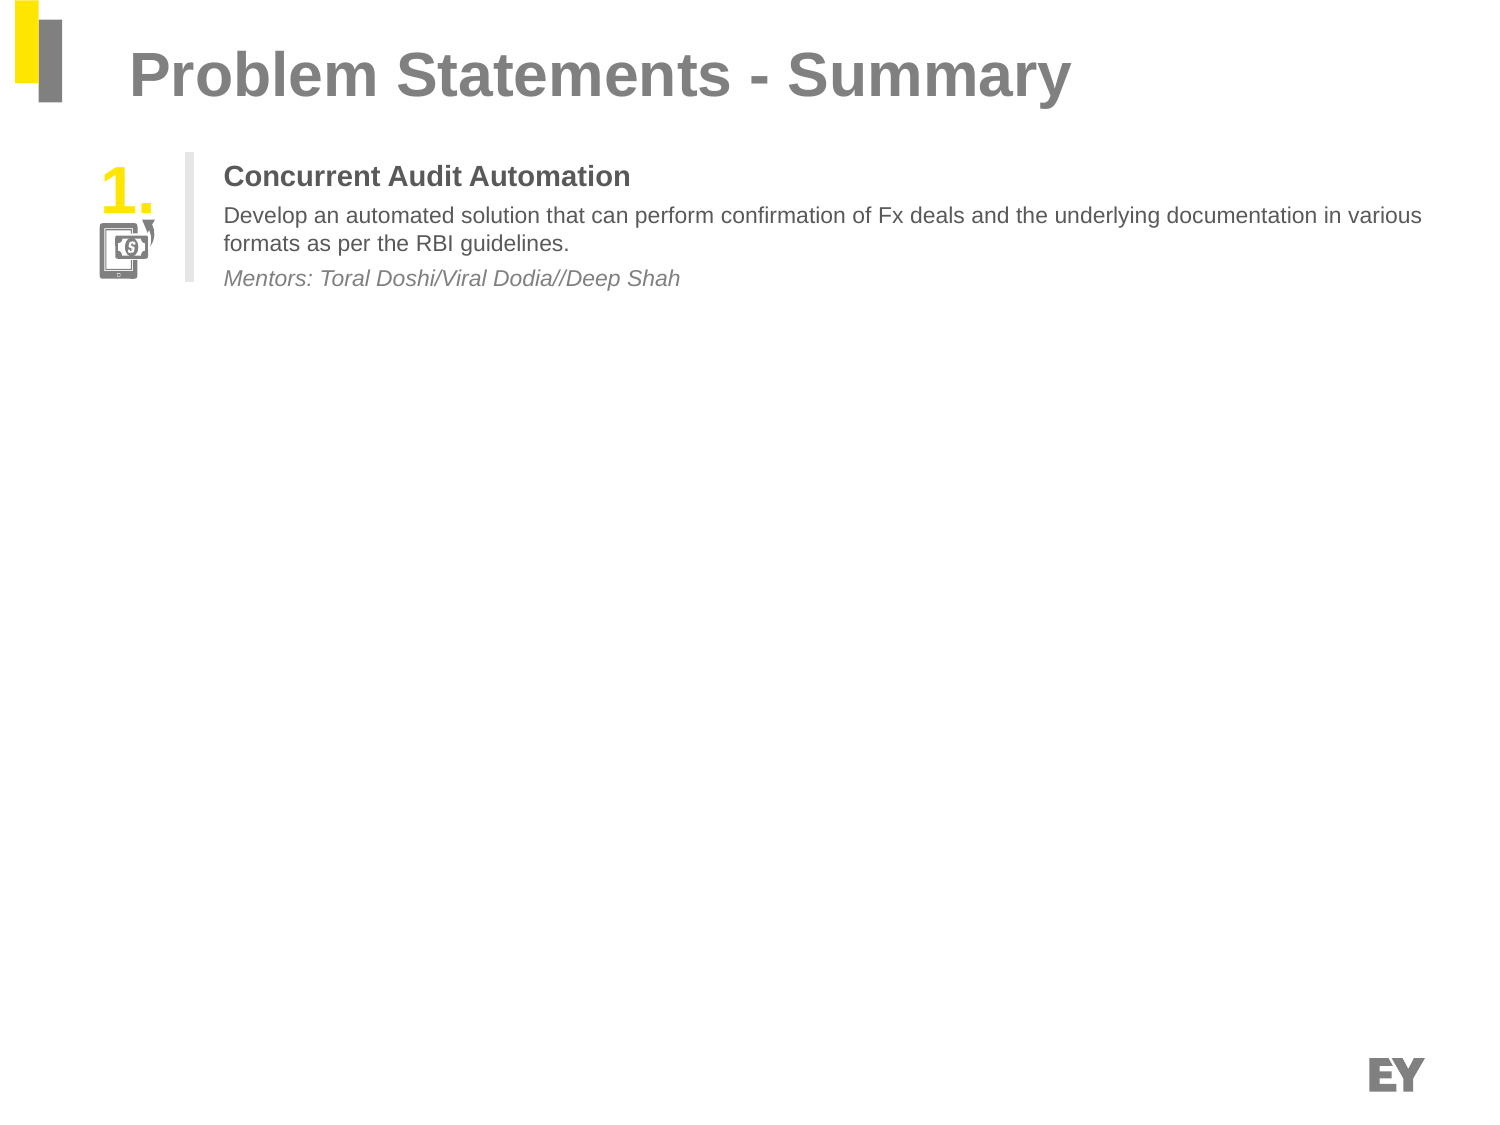

Problem Statements - Summary

Concurrent Audit Automation
Develop an automated solution that can perform confirmation of Fx deals and the underlying documentation in various formats as per the RBI guidelines.
Mentors: Toral Doshi/Viral Dodia//Deep Shah
1.